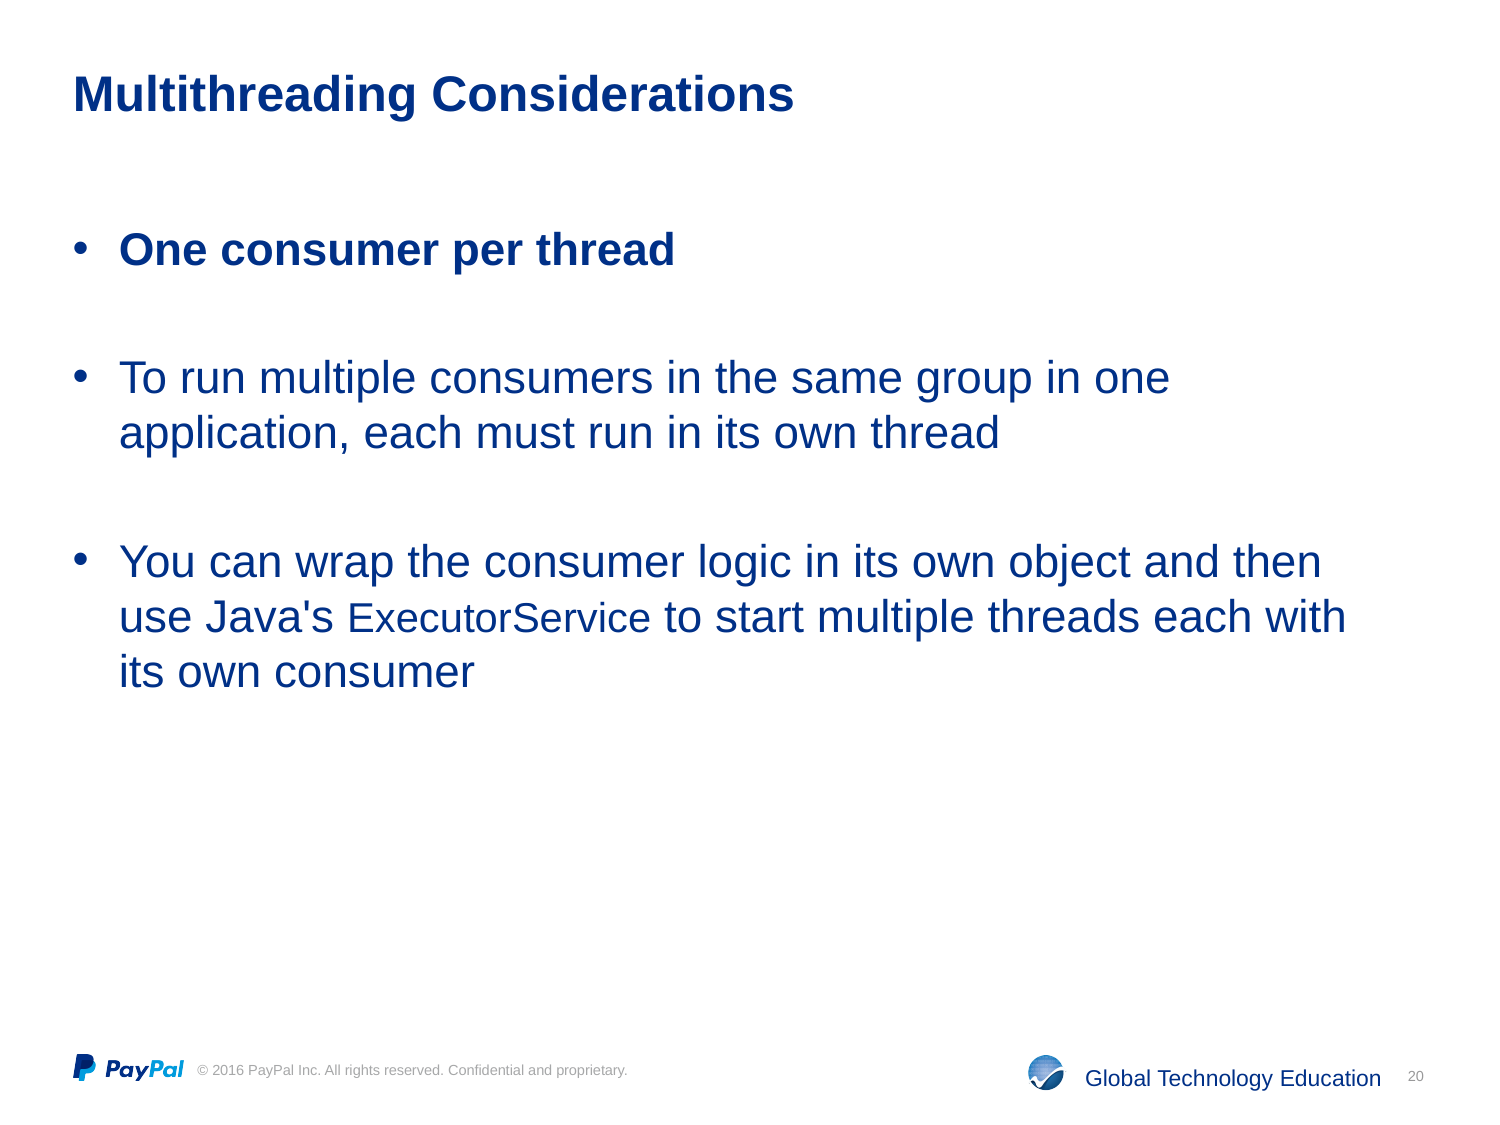

# Multithreading Considerations
One consumer per thread

To run multiple consumers in the same group in one application, each must run in its own thread

You can wrap the consumer logic in its own object and then use Java's ExecutorService to start multiple threads each with its own consumer
20